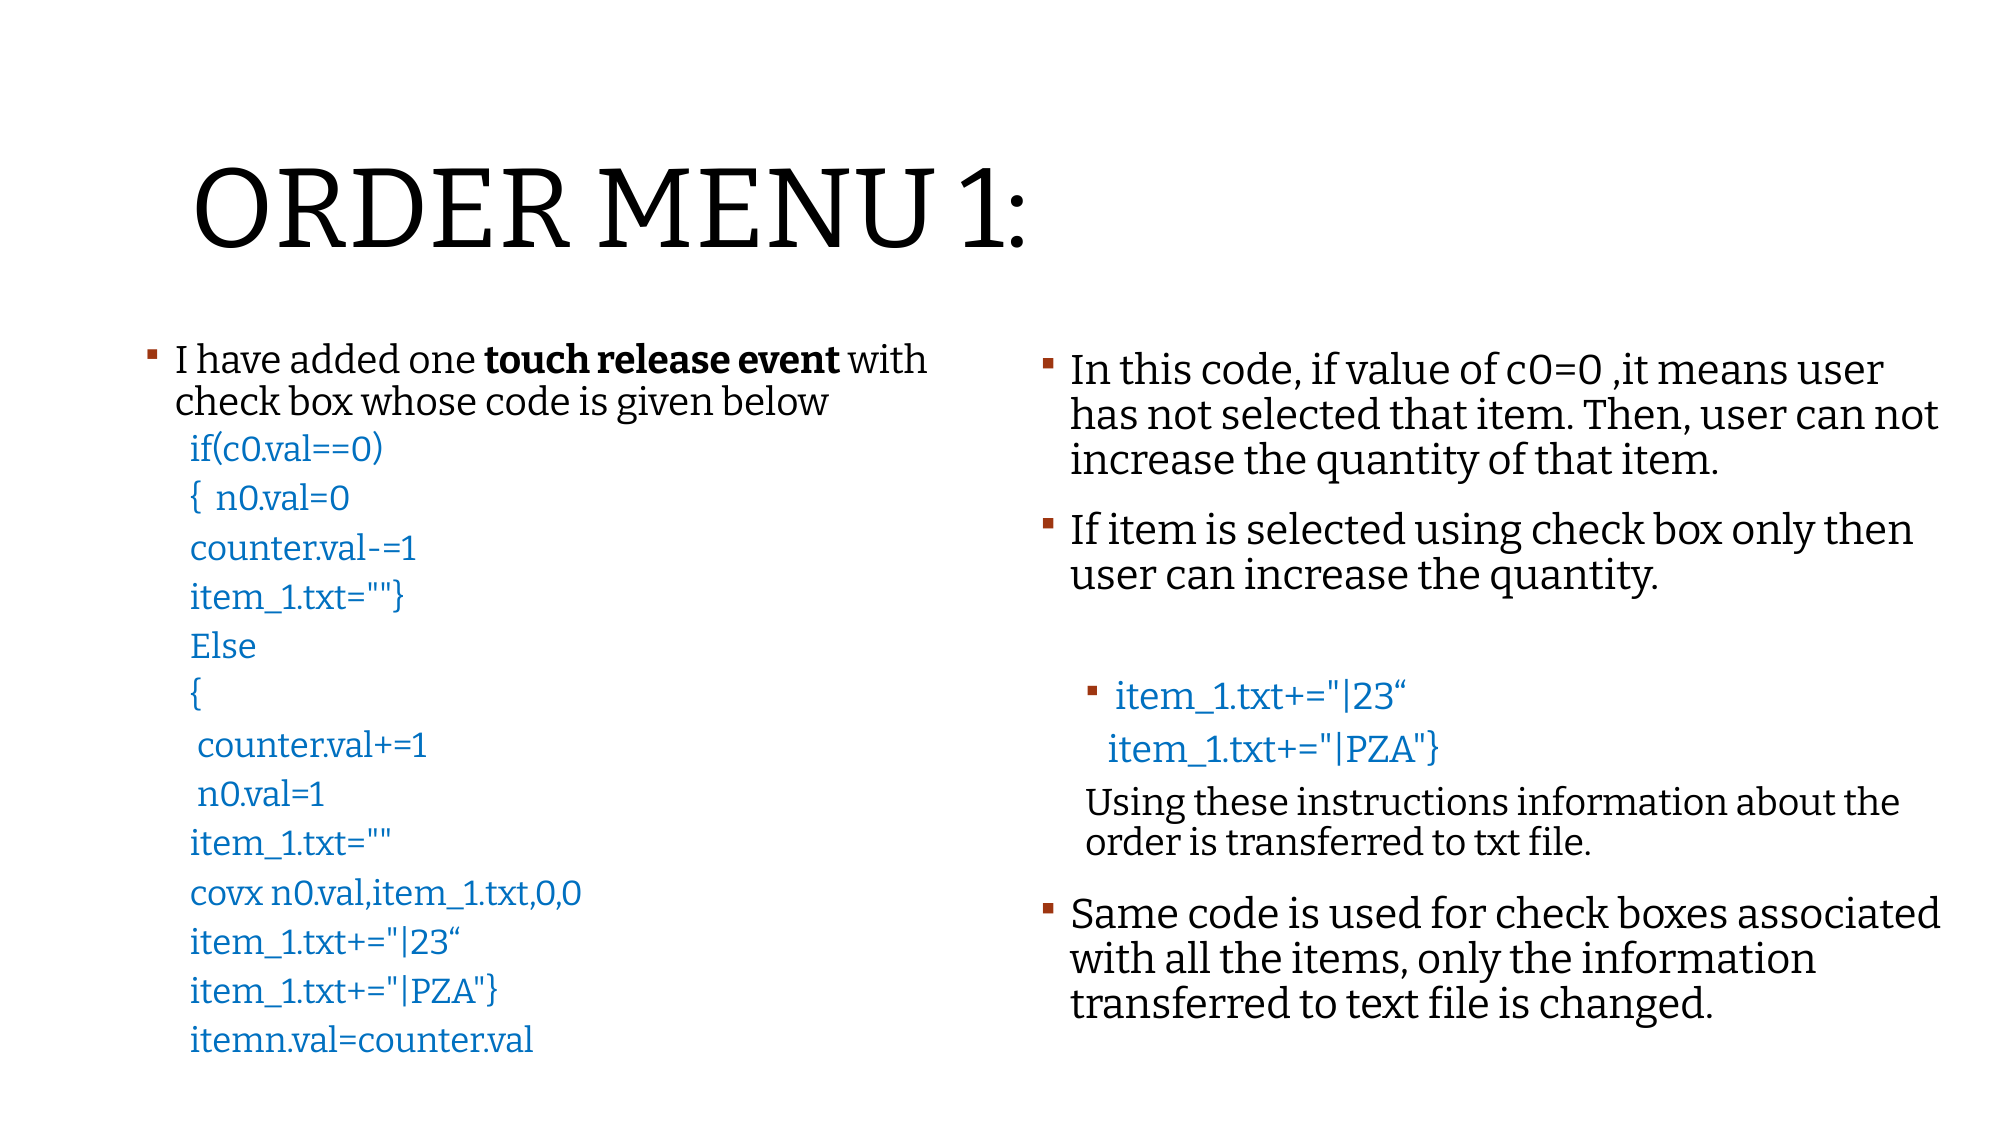

# Order menu 1:

In this code, if value of c0=0 ,it means user has not selected that item. Then, user can not increase the quantity of that item.
If item is selected using check box only then user can increase the quantity.

item_1.txt+="|23“
   item_1.txt+="|PZA"}
Using these instructions information about the order is transferred to txt file.
Same code is used for check boxes associated with all the items, only the information transferred to text file is changed.

I have added one touch release event with check box whose code is given below
if(c0.val==0)
{  n0.val=0
counter.val-=1
item_1.txt=""}
Else
{
 counter.val+=1
 n0.val=1
item_1.txt=""
covx n0.val,item_1.txt,0,0
item_1.txt+="|23“
item_1.txt+="|PZA"}
itemn.val=counter.val